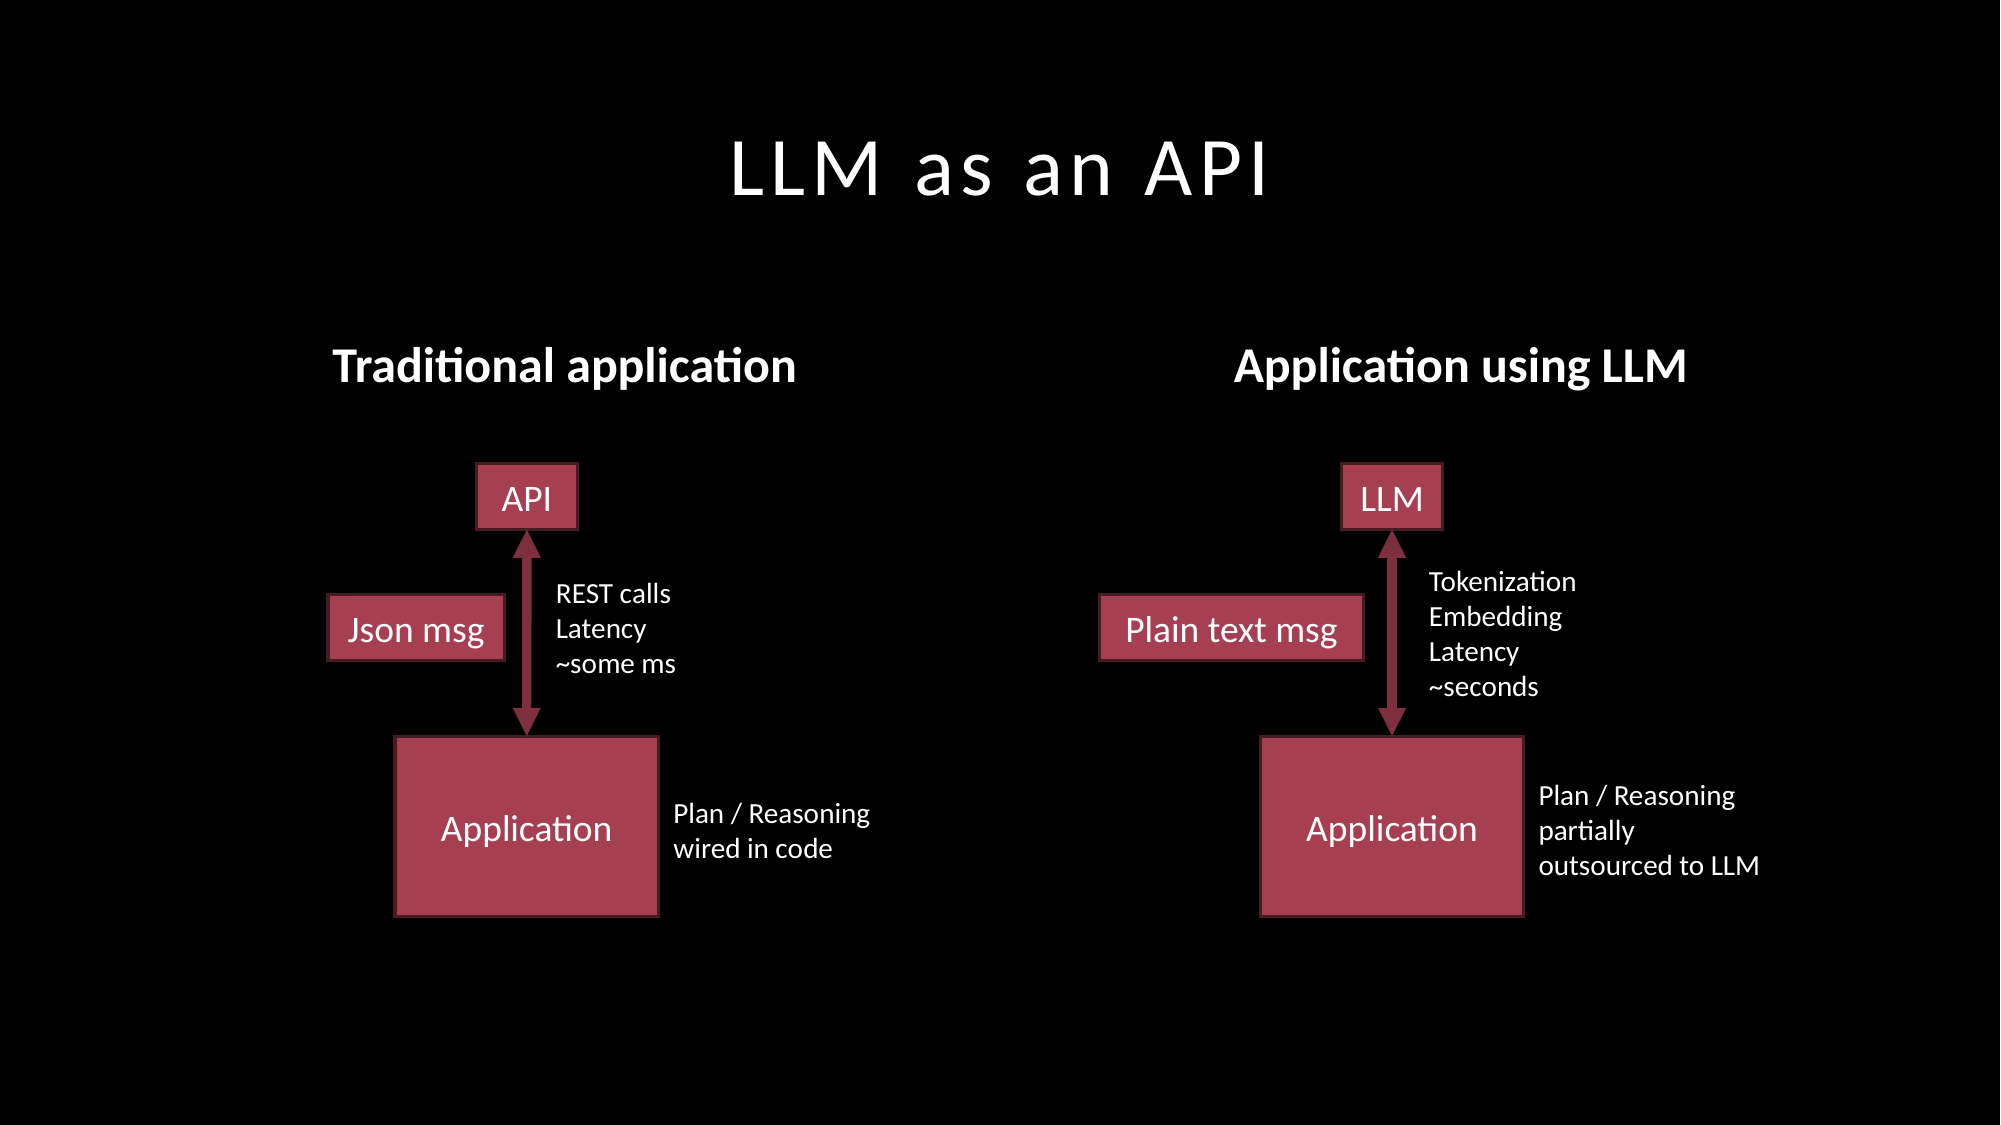

# LLM as an API
Application using LLM

Traditional application
API
LLM
Tokenization
Embedding
Latency ~seconds
REST calls
Latency ~some ms
Json msg
Plain text msg
Application
Application
Plan / Reasoning partially outsourced to LLM
Plan / Reasoning wired in code